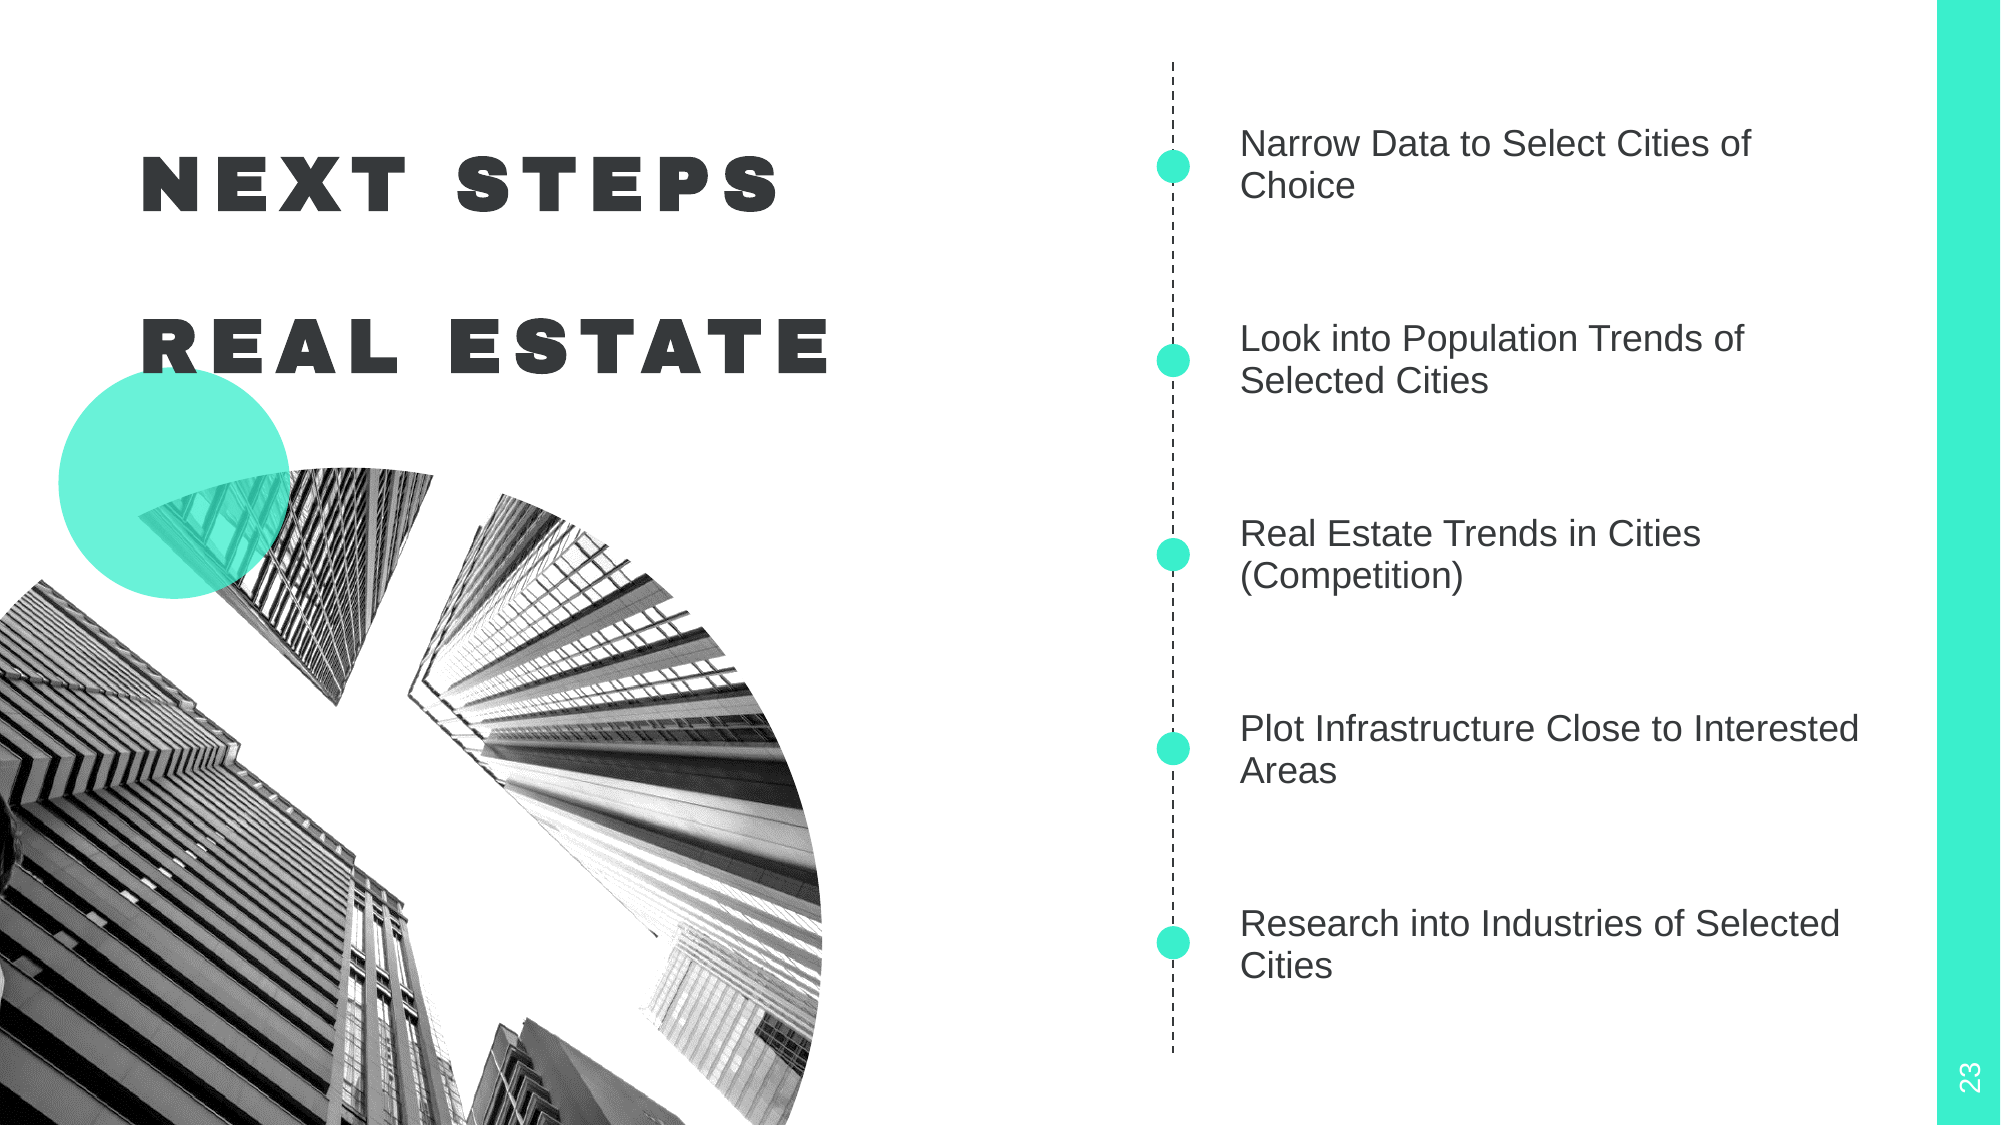

|  | Narrow Data to Select Cities of Choice |
| --- | --- |
|  | Look into Population Trends of Selected Cities |
|  | Real Estate Trends in Cities (Competition) |
|  | Plot Infrastructure Close to Interested Areas |
|  | Research into Industries of Selected Cities |
# Next Steps real Estate

23